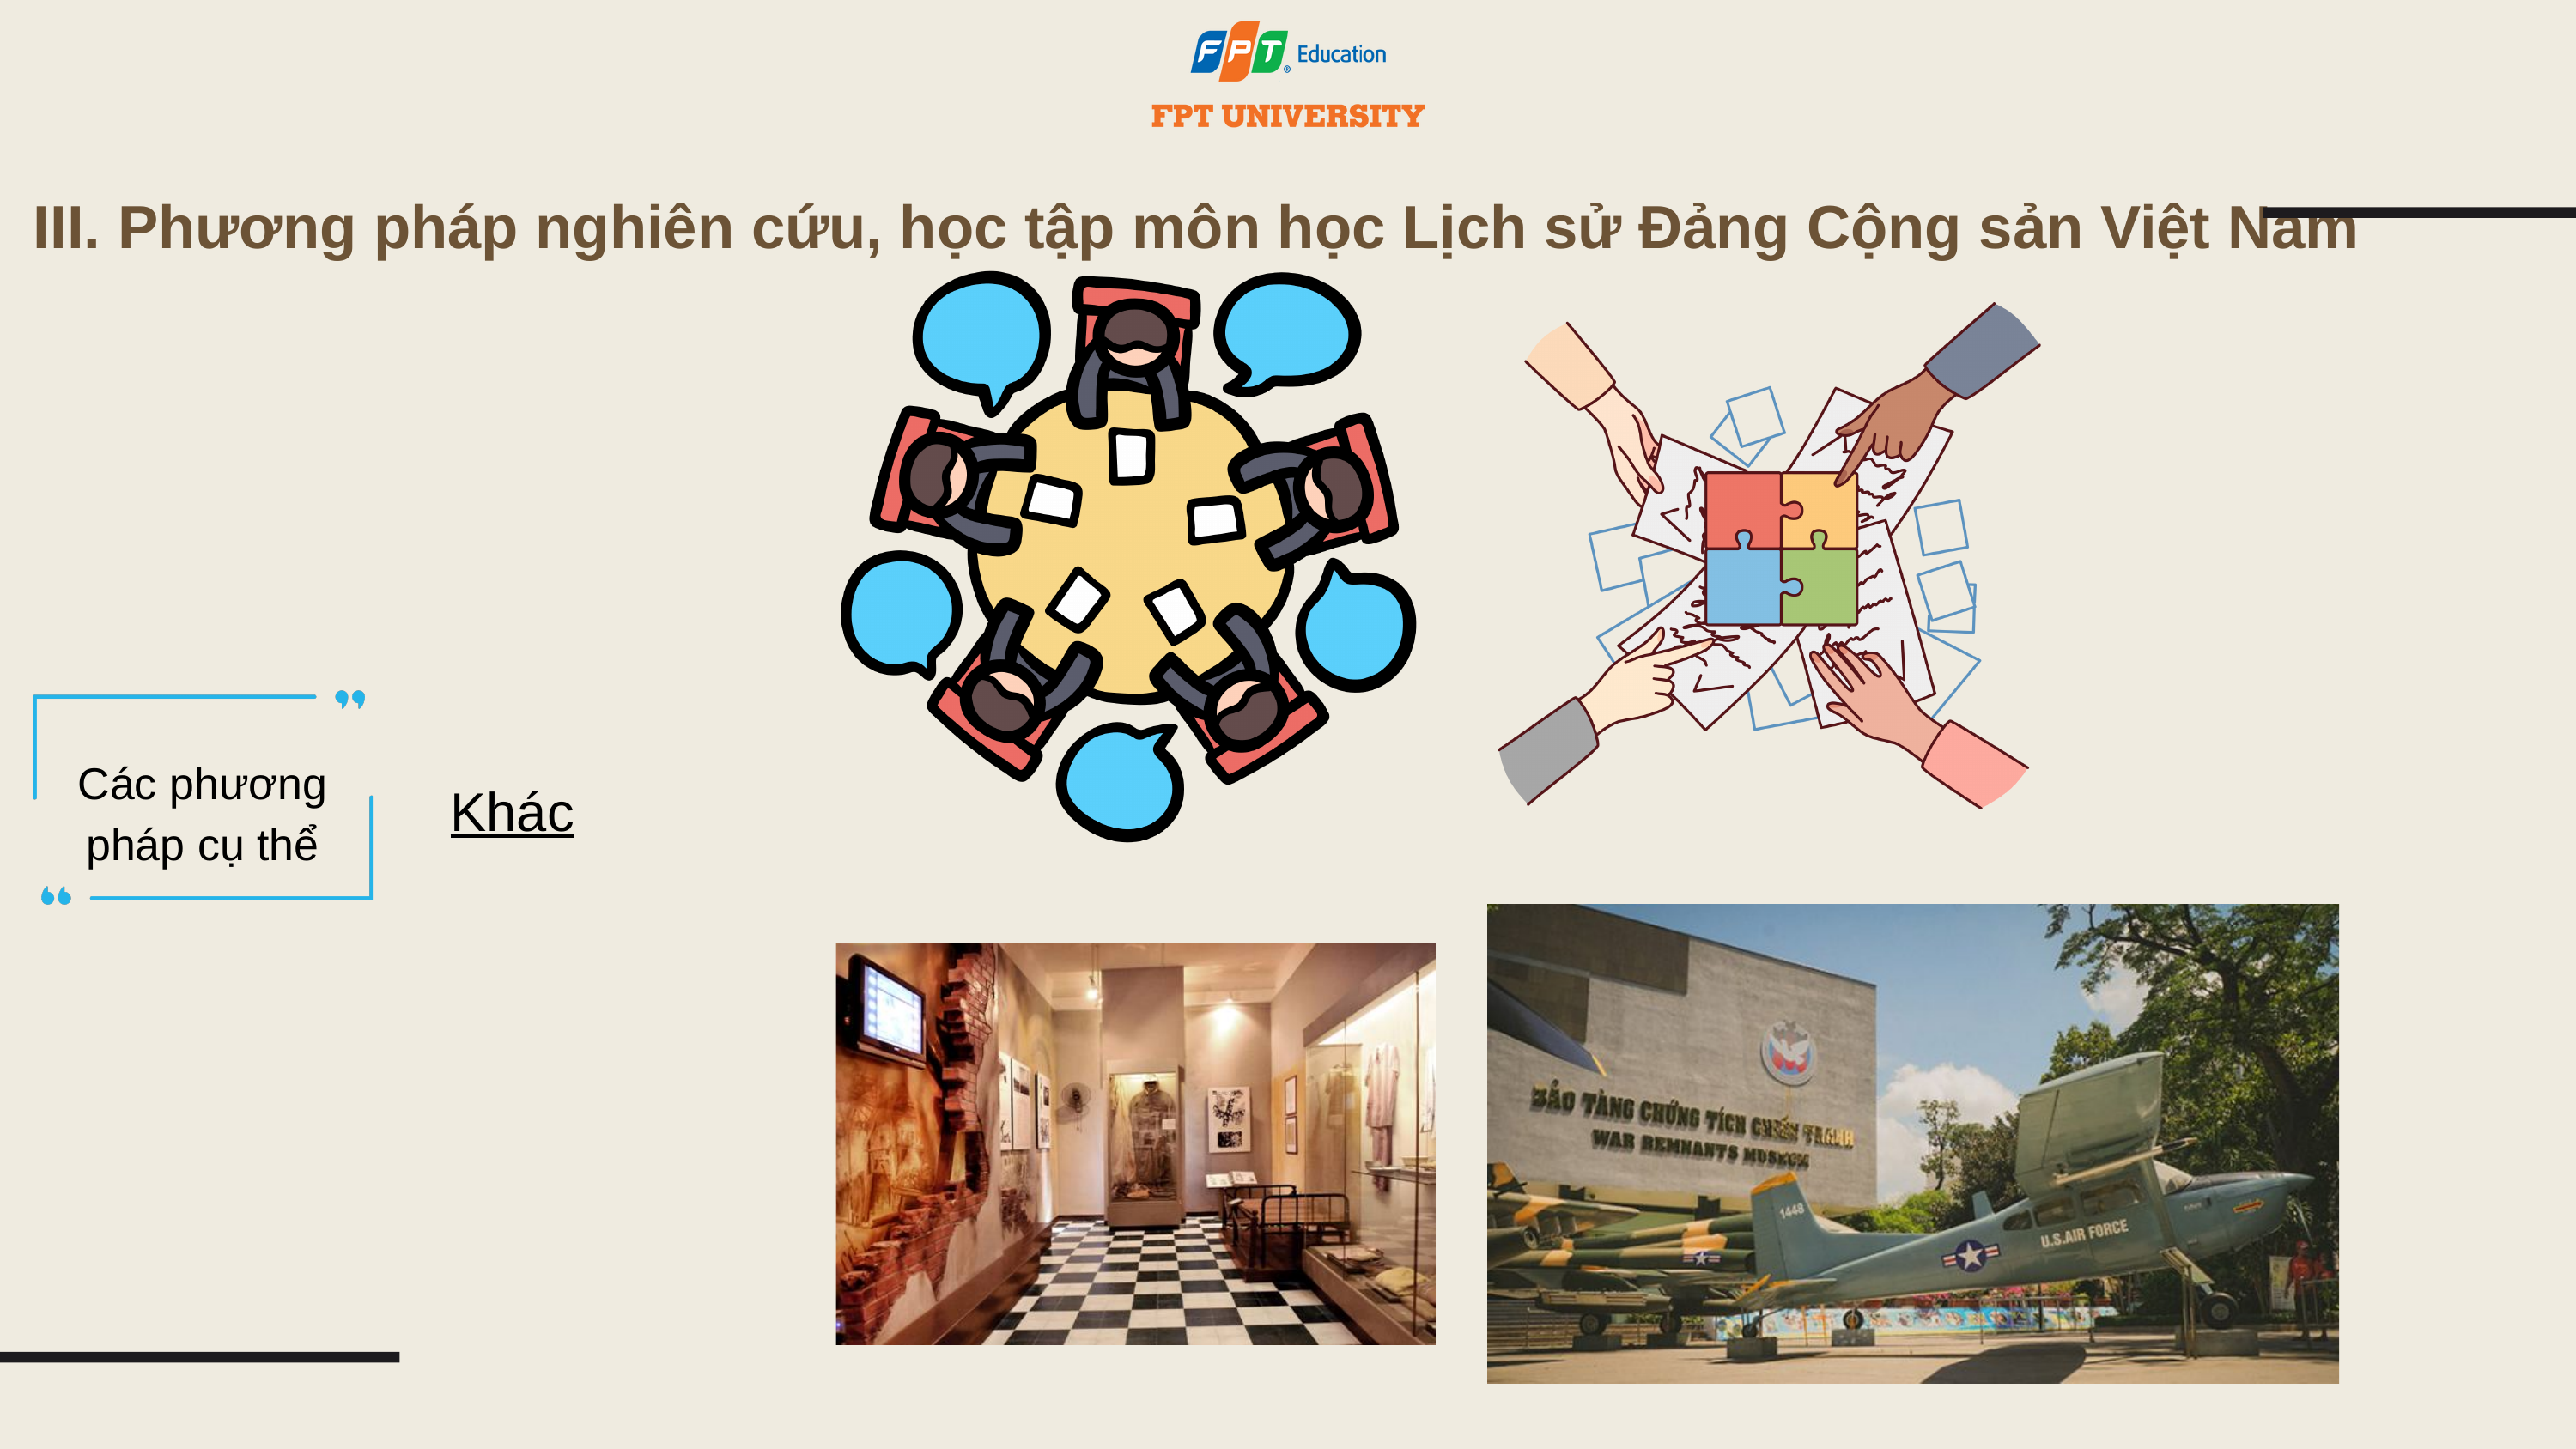

III. Phương pháp nghiên cứu, học tập môn học Lịch sử Đảng Cộng sản Việt Nam

Các phương pháp cụ thể
Khác